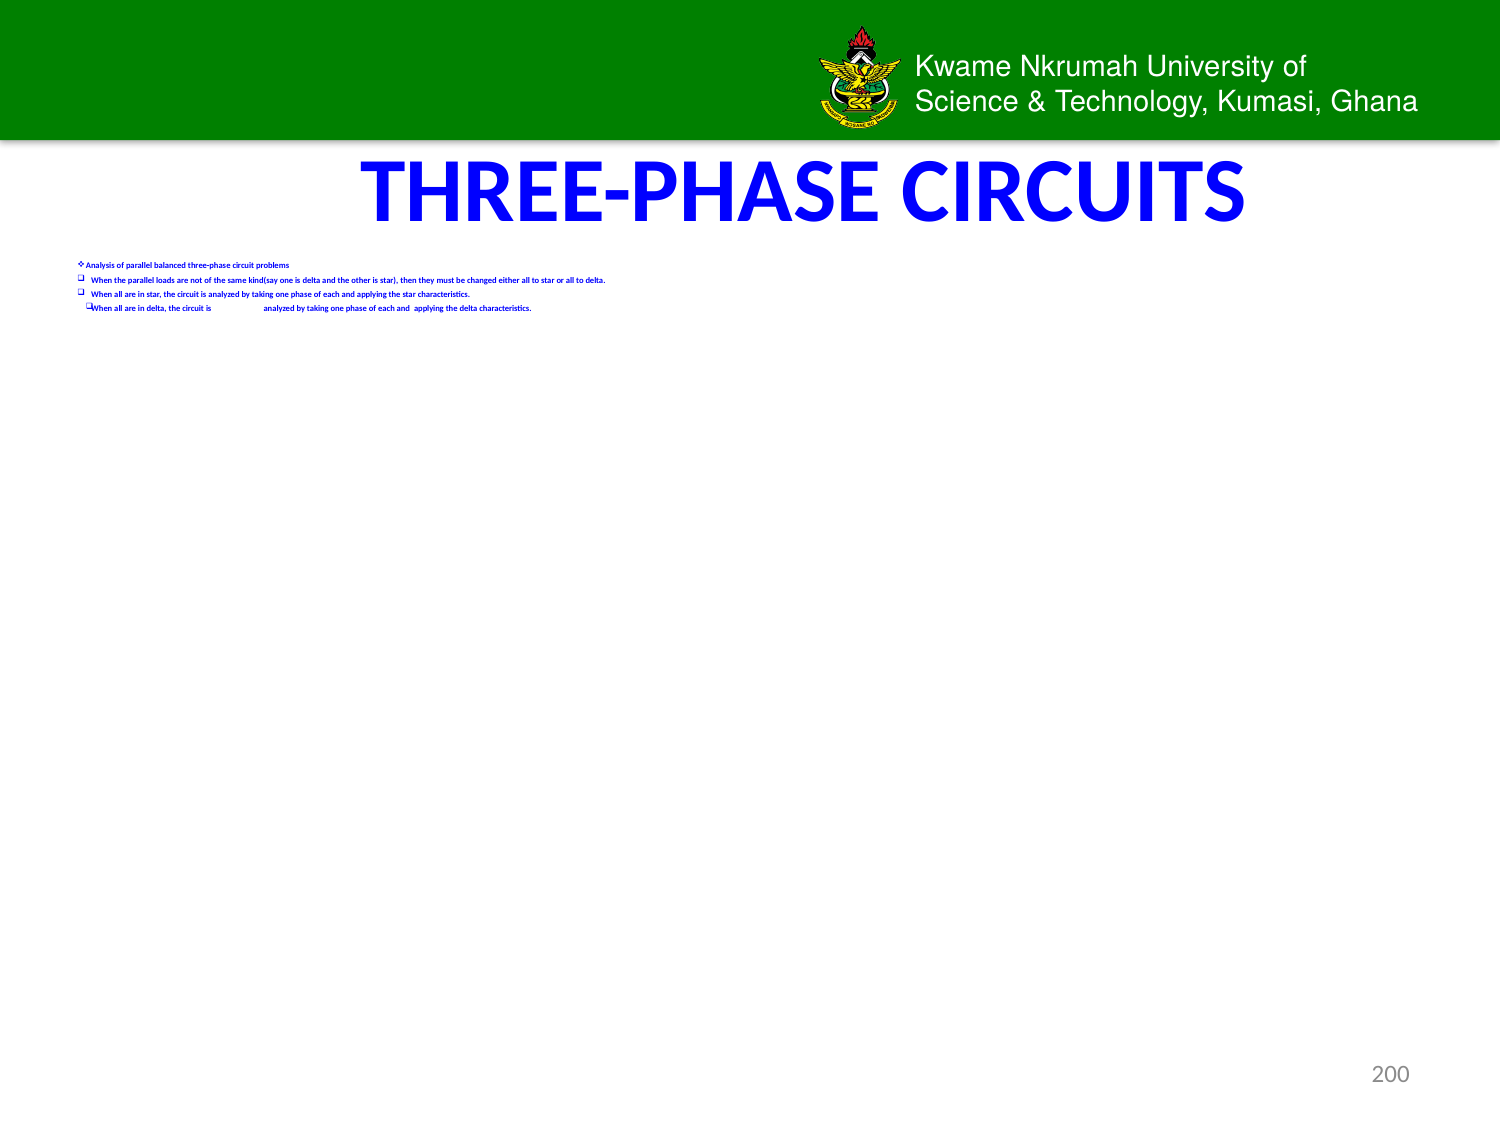

# THREE-PHASE CIRCUITS

Analysis of parallel balanced three-phase circuit problems
When the parallel loads are not of the same kind(say one is delta and the other is star), then they must be changed either all to star or all to delta.
When all are in star, the circuit is analyzed by taking one phase of each and applying the star characteristics.
When all are in delta, the circuit is                          analyzed by taking one phase of each and  applying the delta characteristics.

200